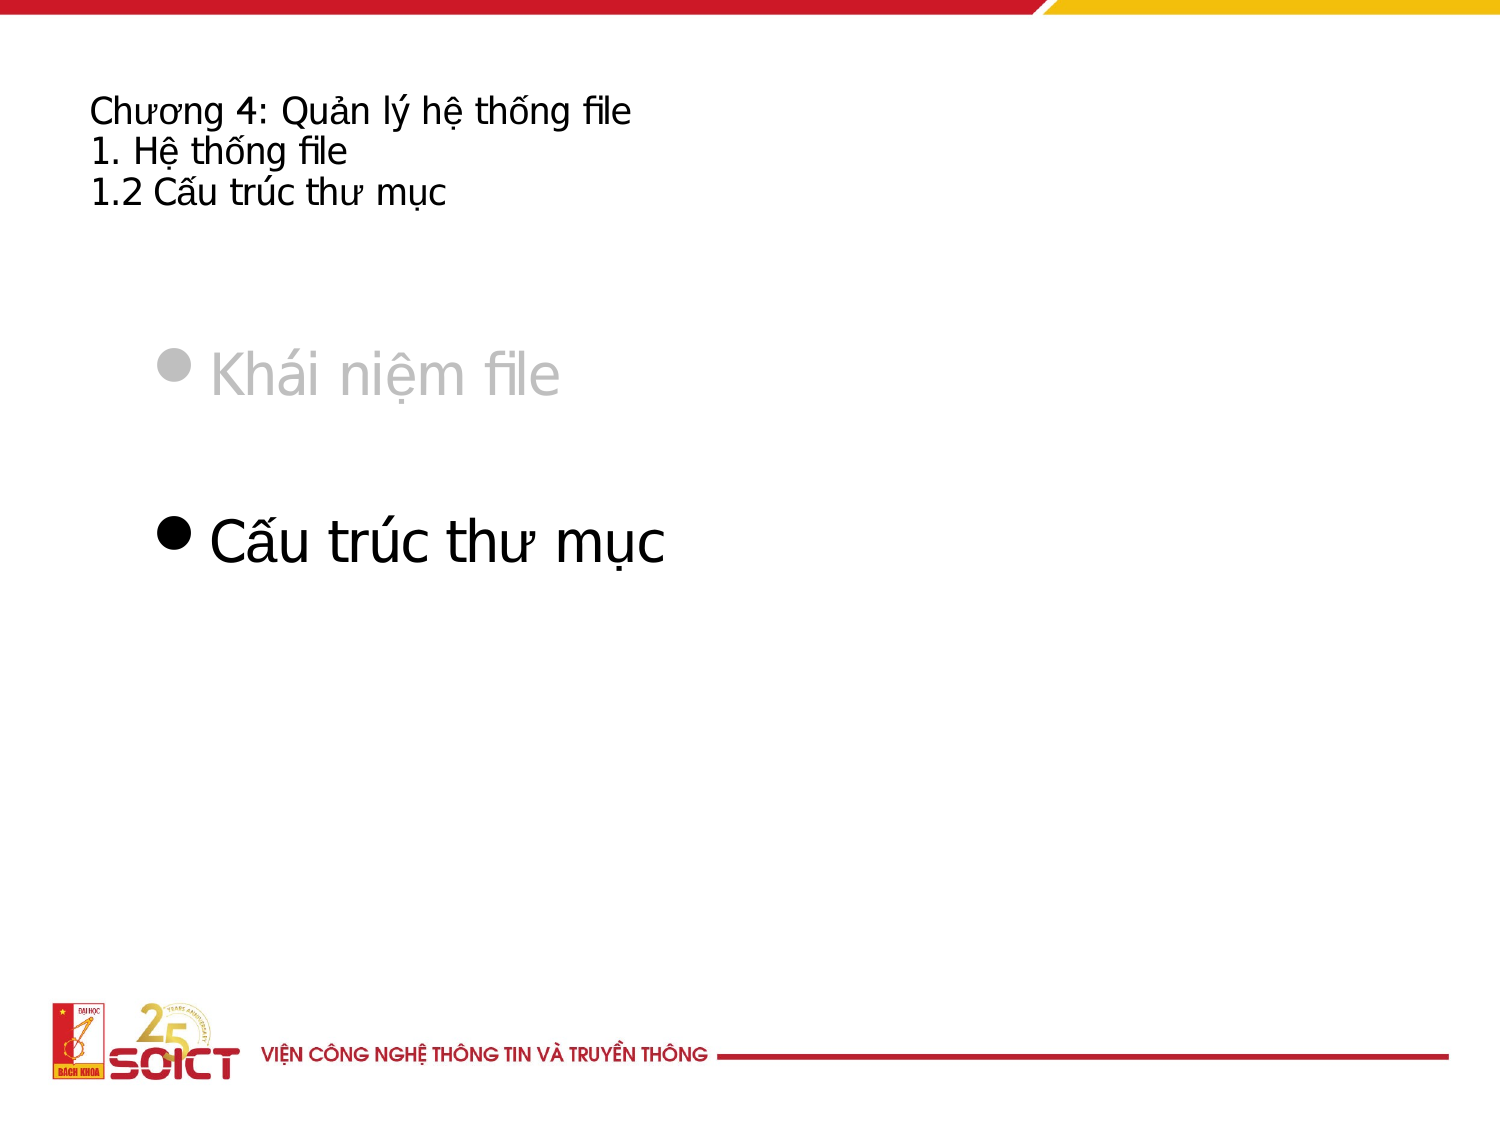

# Chương 4: Quản lý hệ thống file 1. Hệ thống file 1.2 Cấu trúc thư mục
Khái niệm file

Cấu trúc thư mục